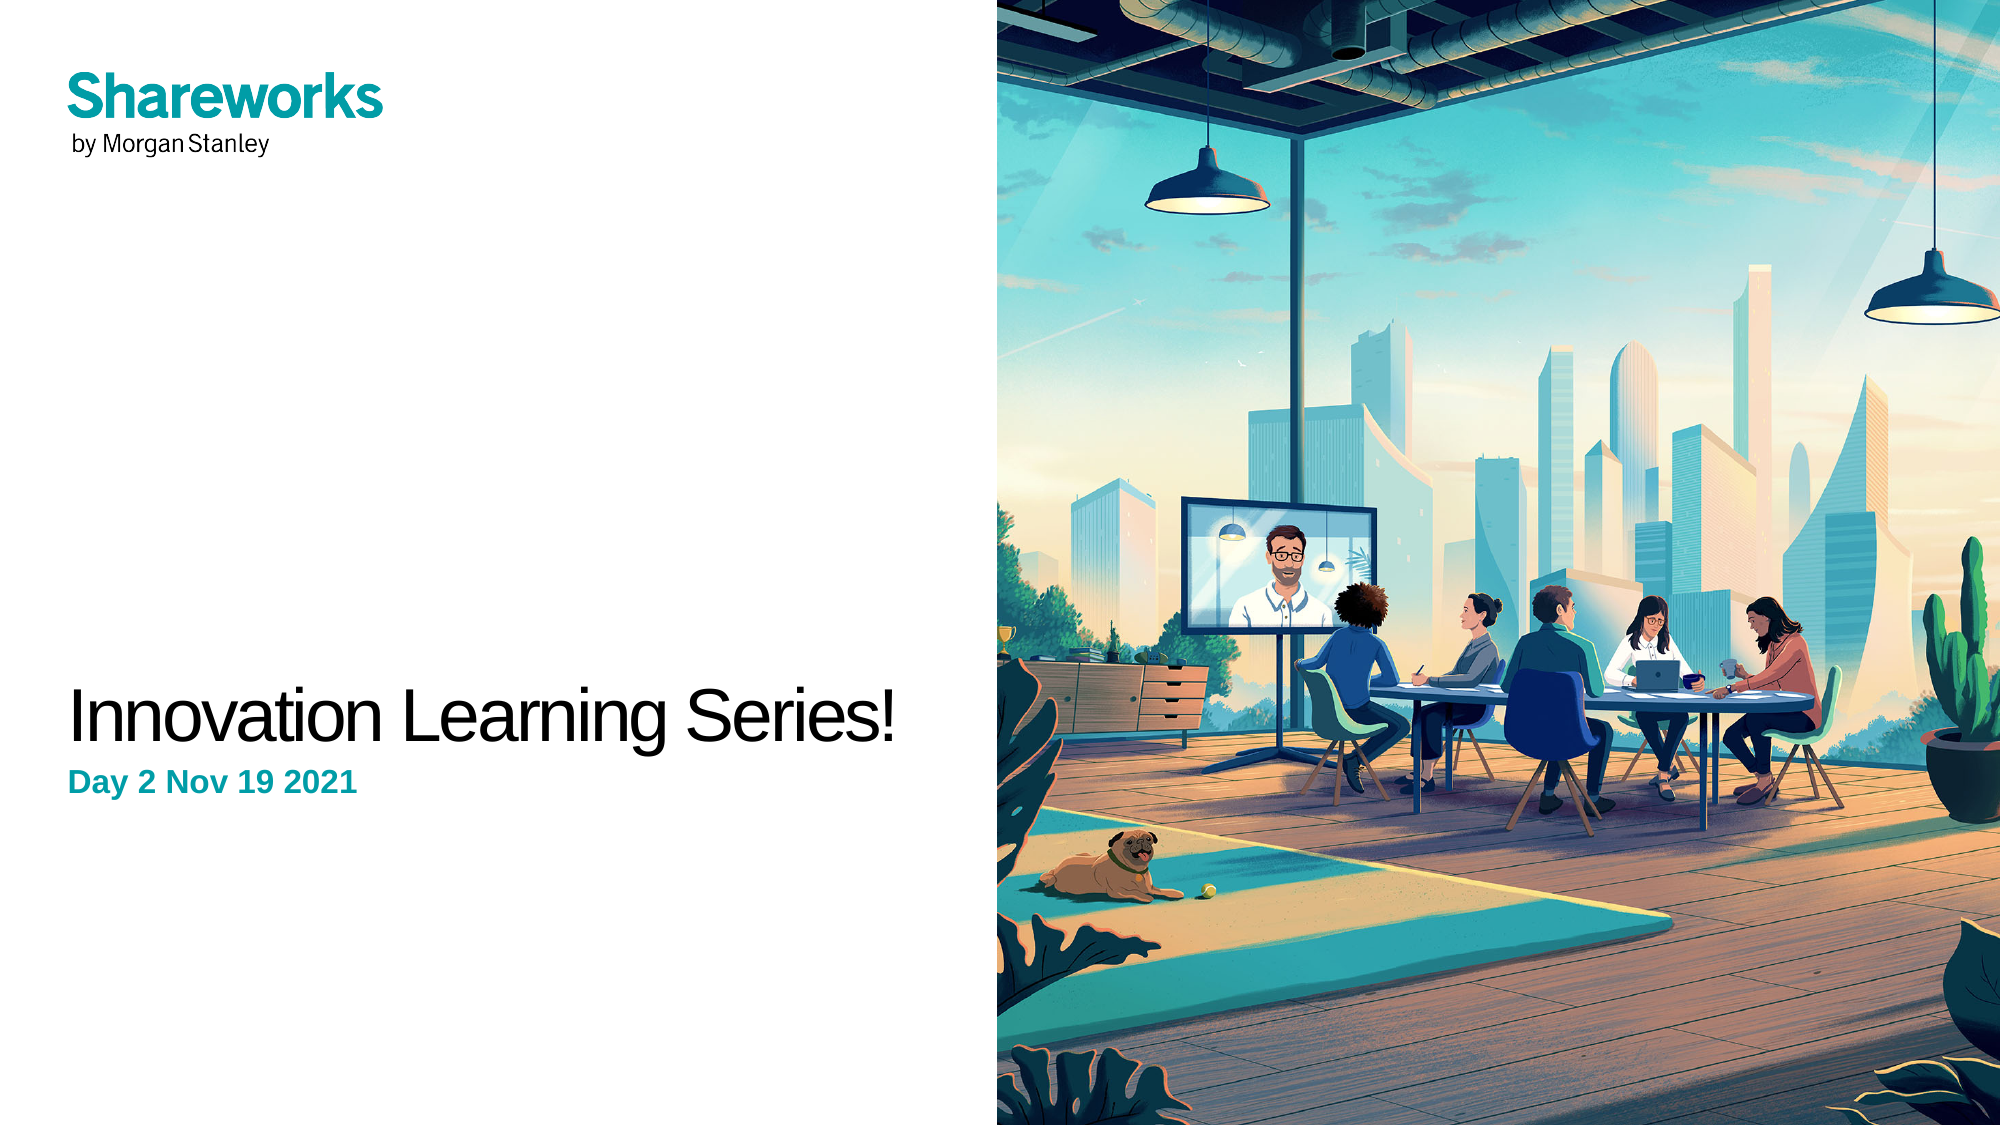

Innovation Learning Series!
Day 2 Nov 19 2021